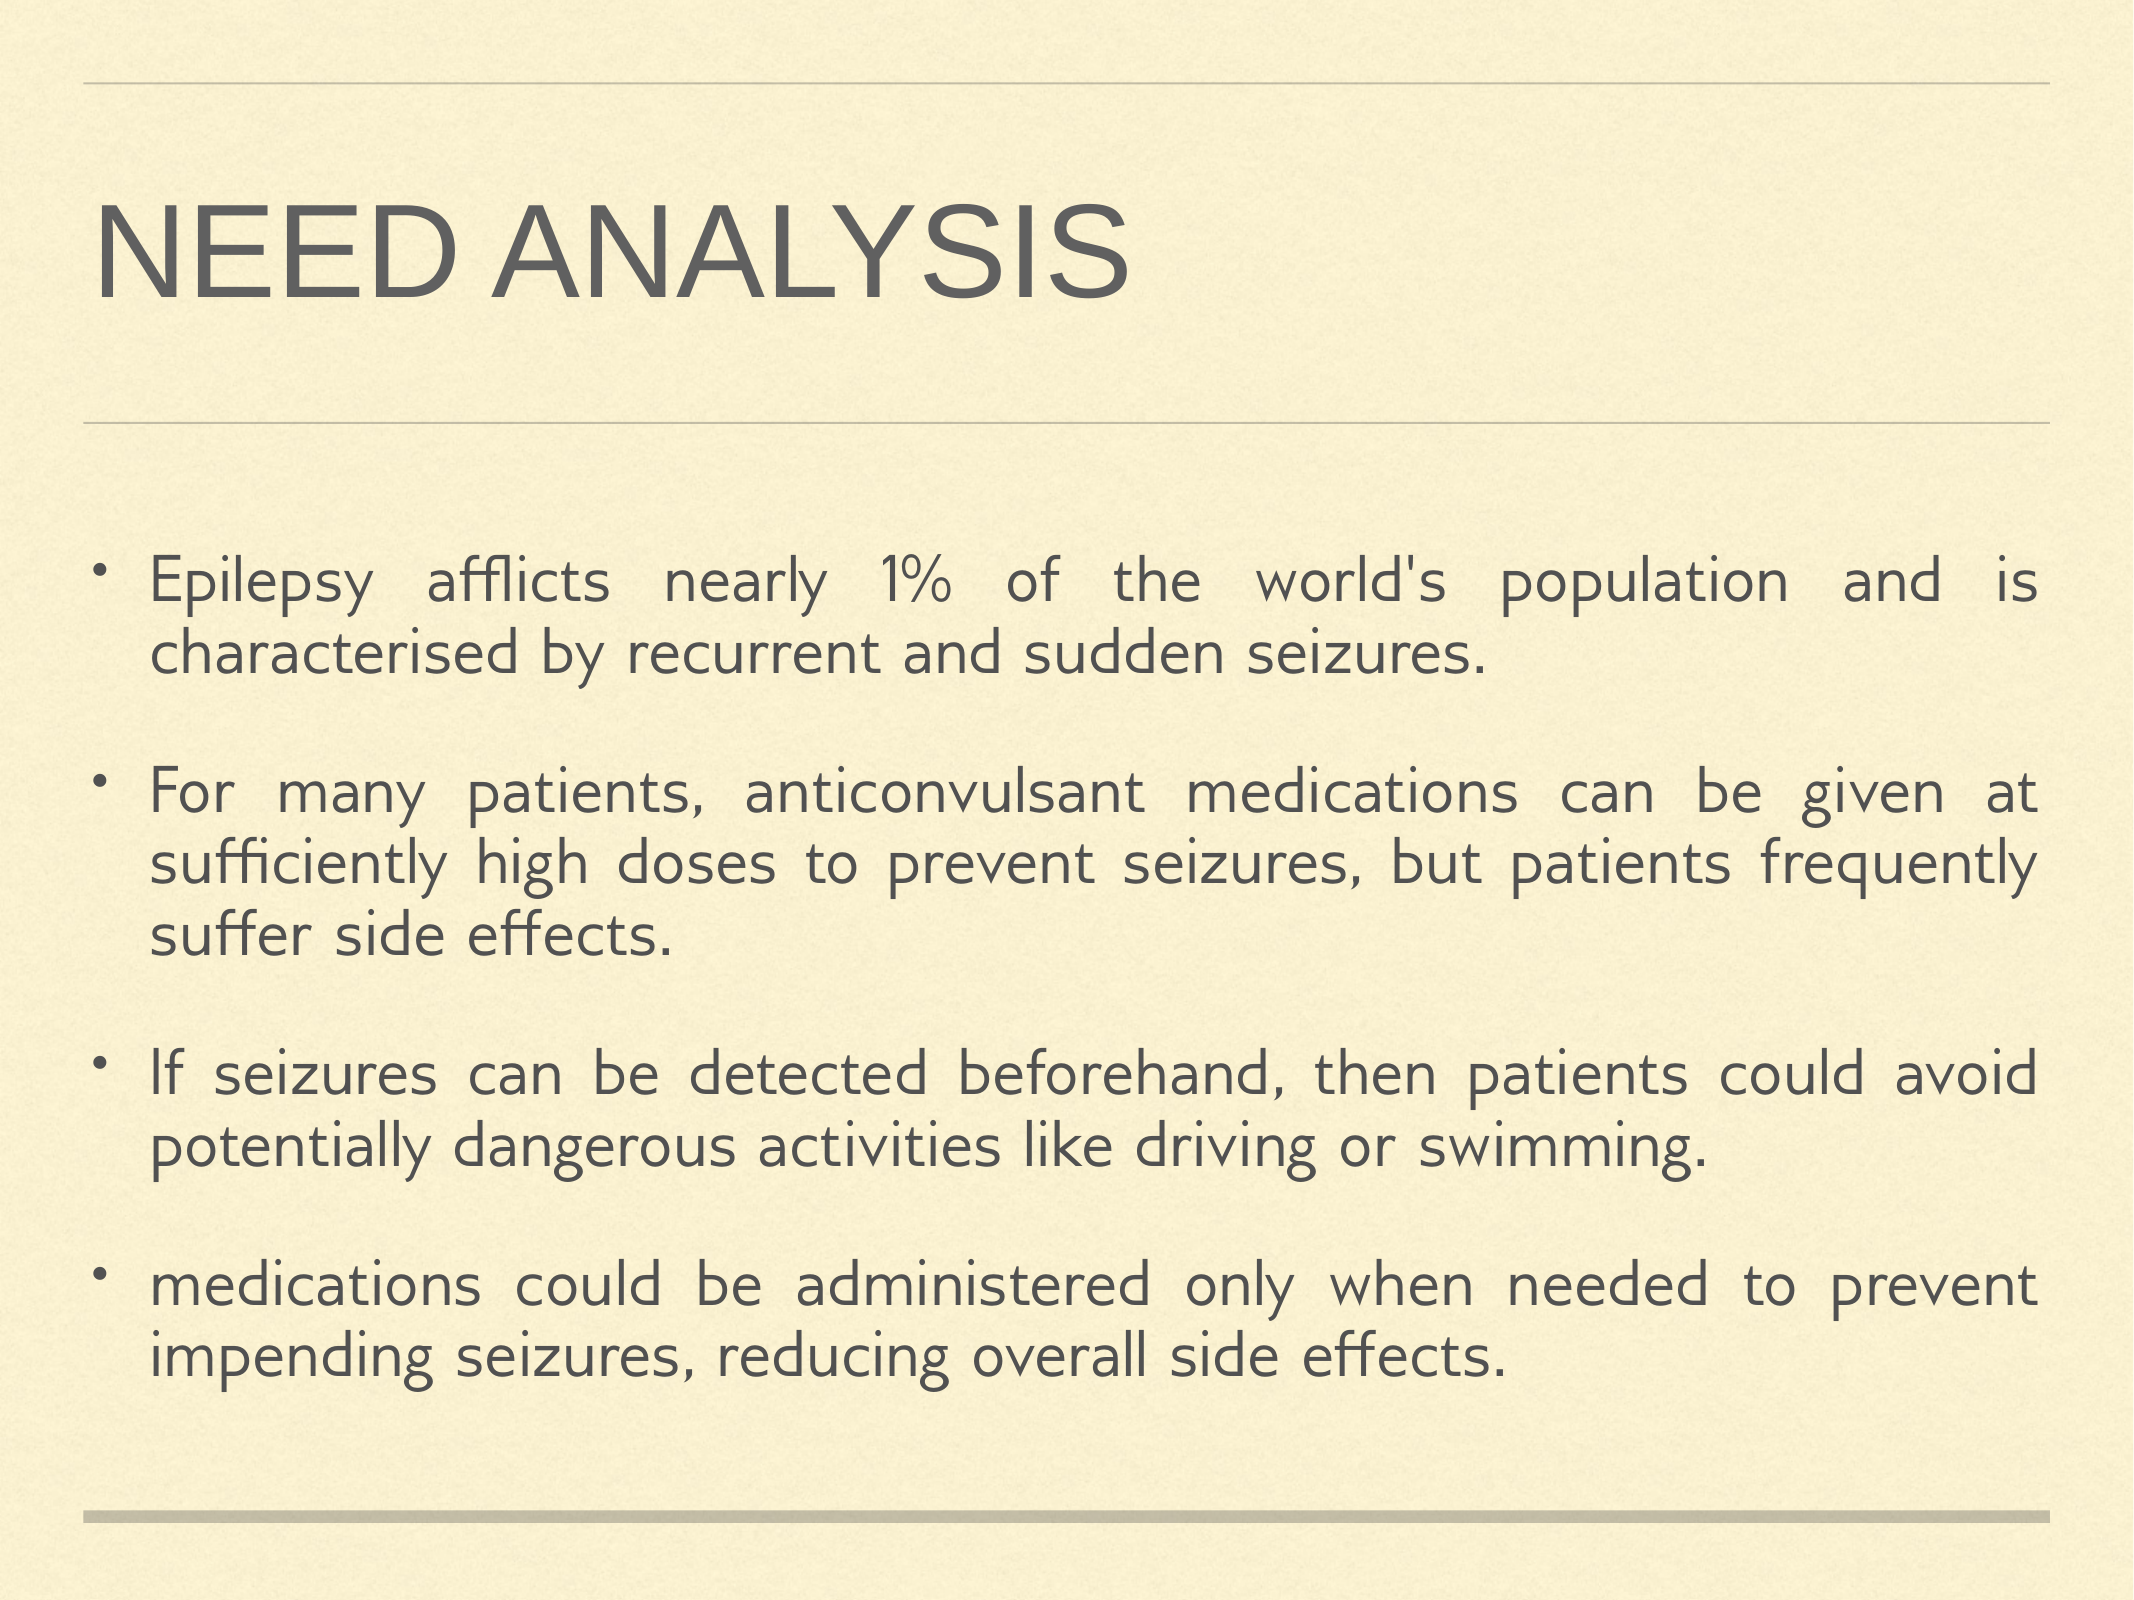

# NEED ANALYSIS
Epilepsy afflicts nearly 1% of the world's population and is characterised by recurrent and sudden seizures.
For many patients, anticonvulsant medications can be given at sufficiently high doses to prevent seizures, but patients frequently suffer side effects.
If seizures can be detected beforehand, then patients could avoid potentially dangerous activities like driving or swimming.
medications could be administered only when needed to prevent impending seizures, reducing overall side effects.